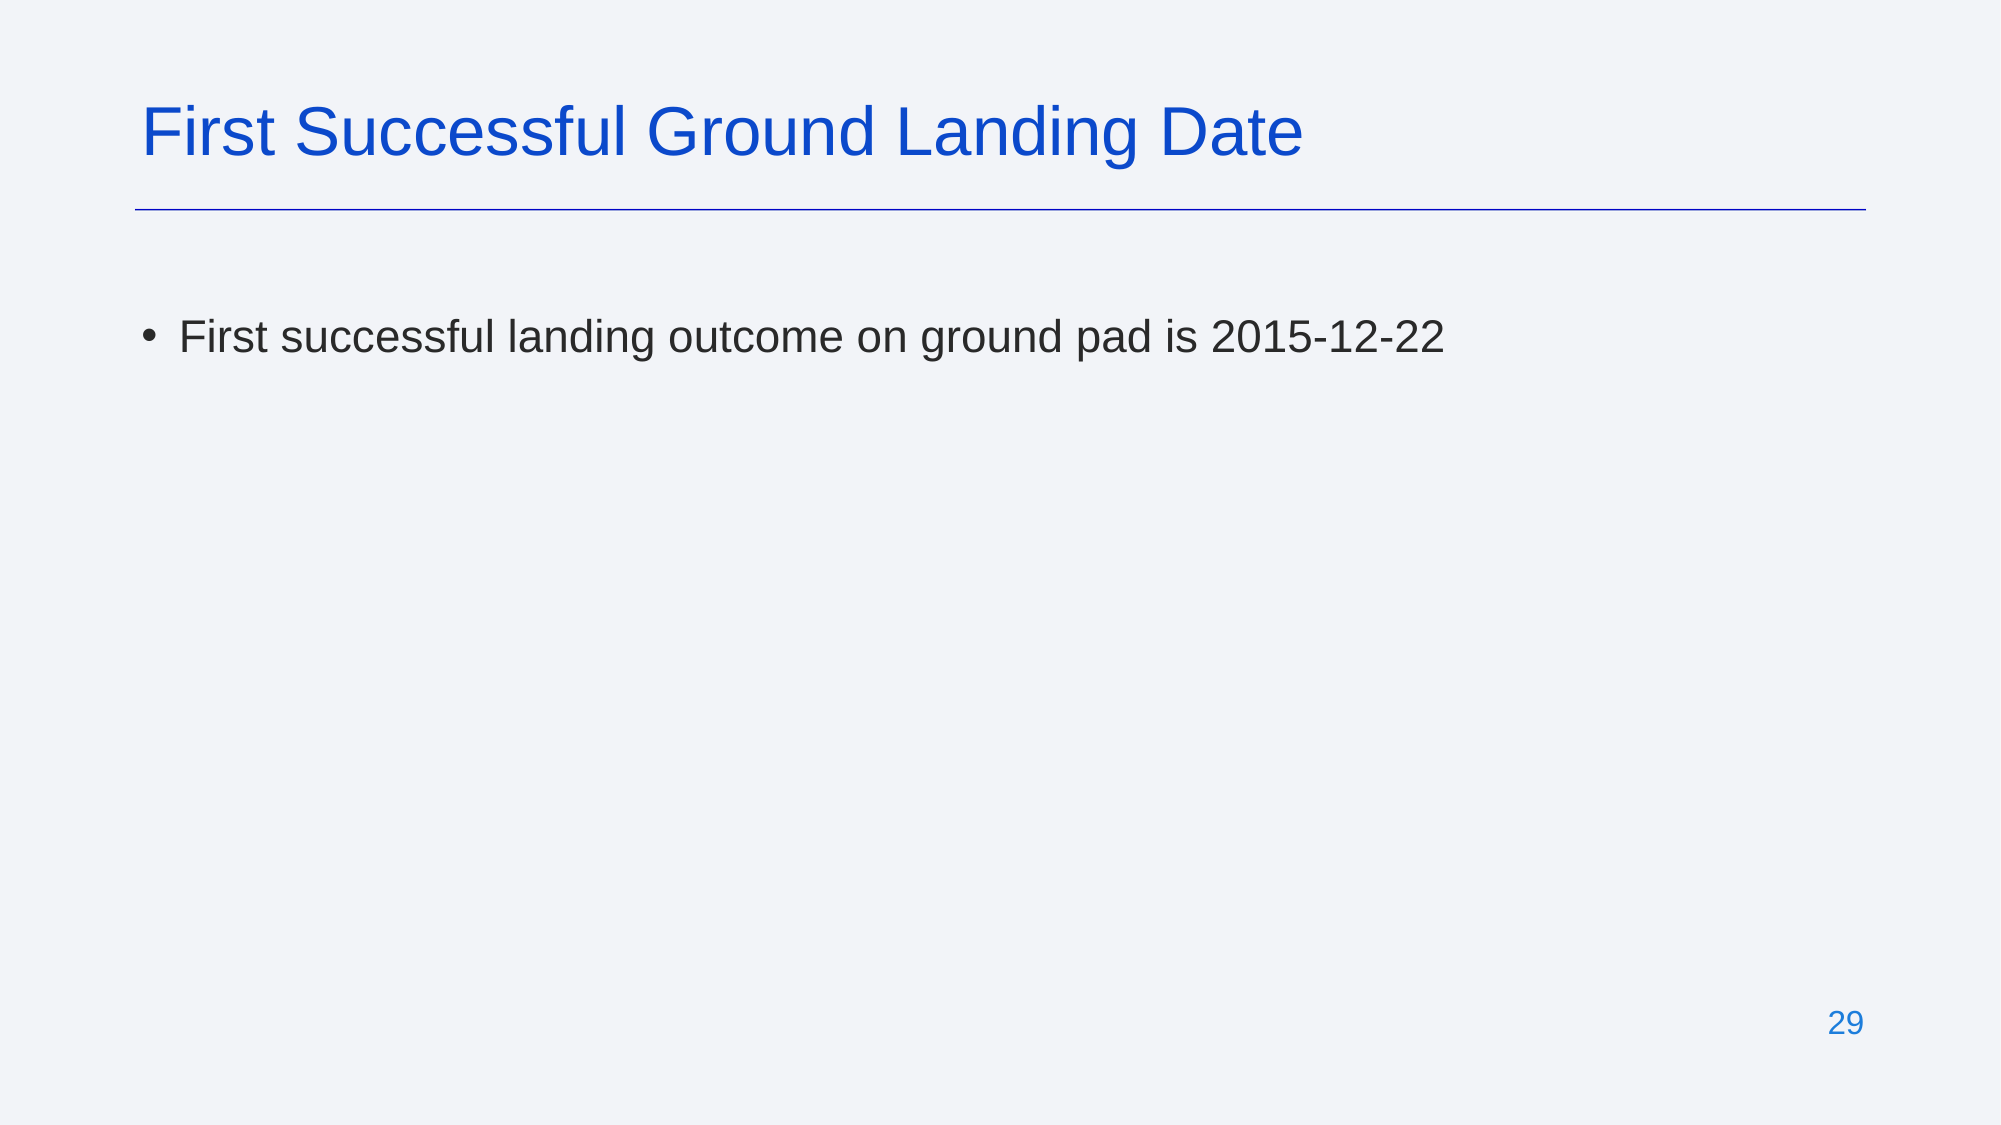

First Successful Ground Landing Date
First successful landing outcome on ground pad is 2015-12-22
29